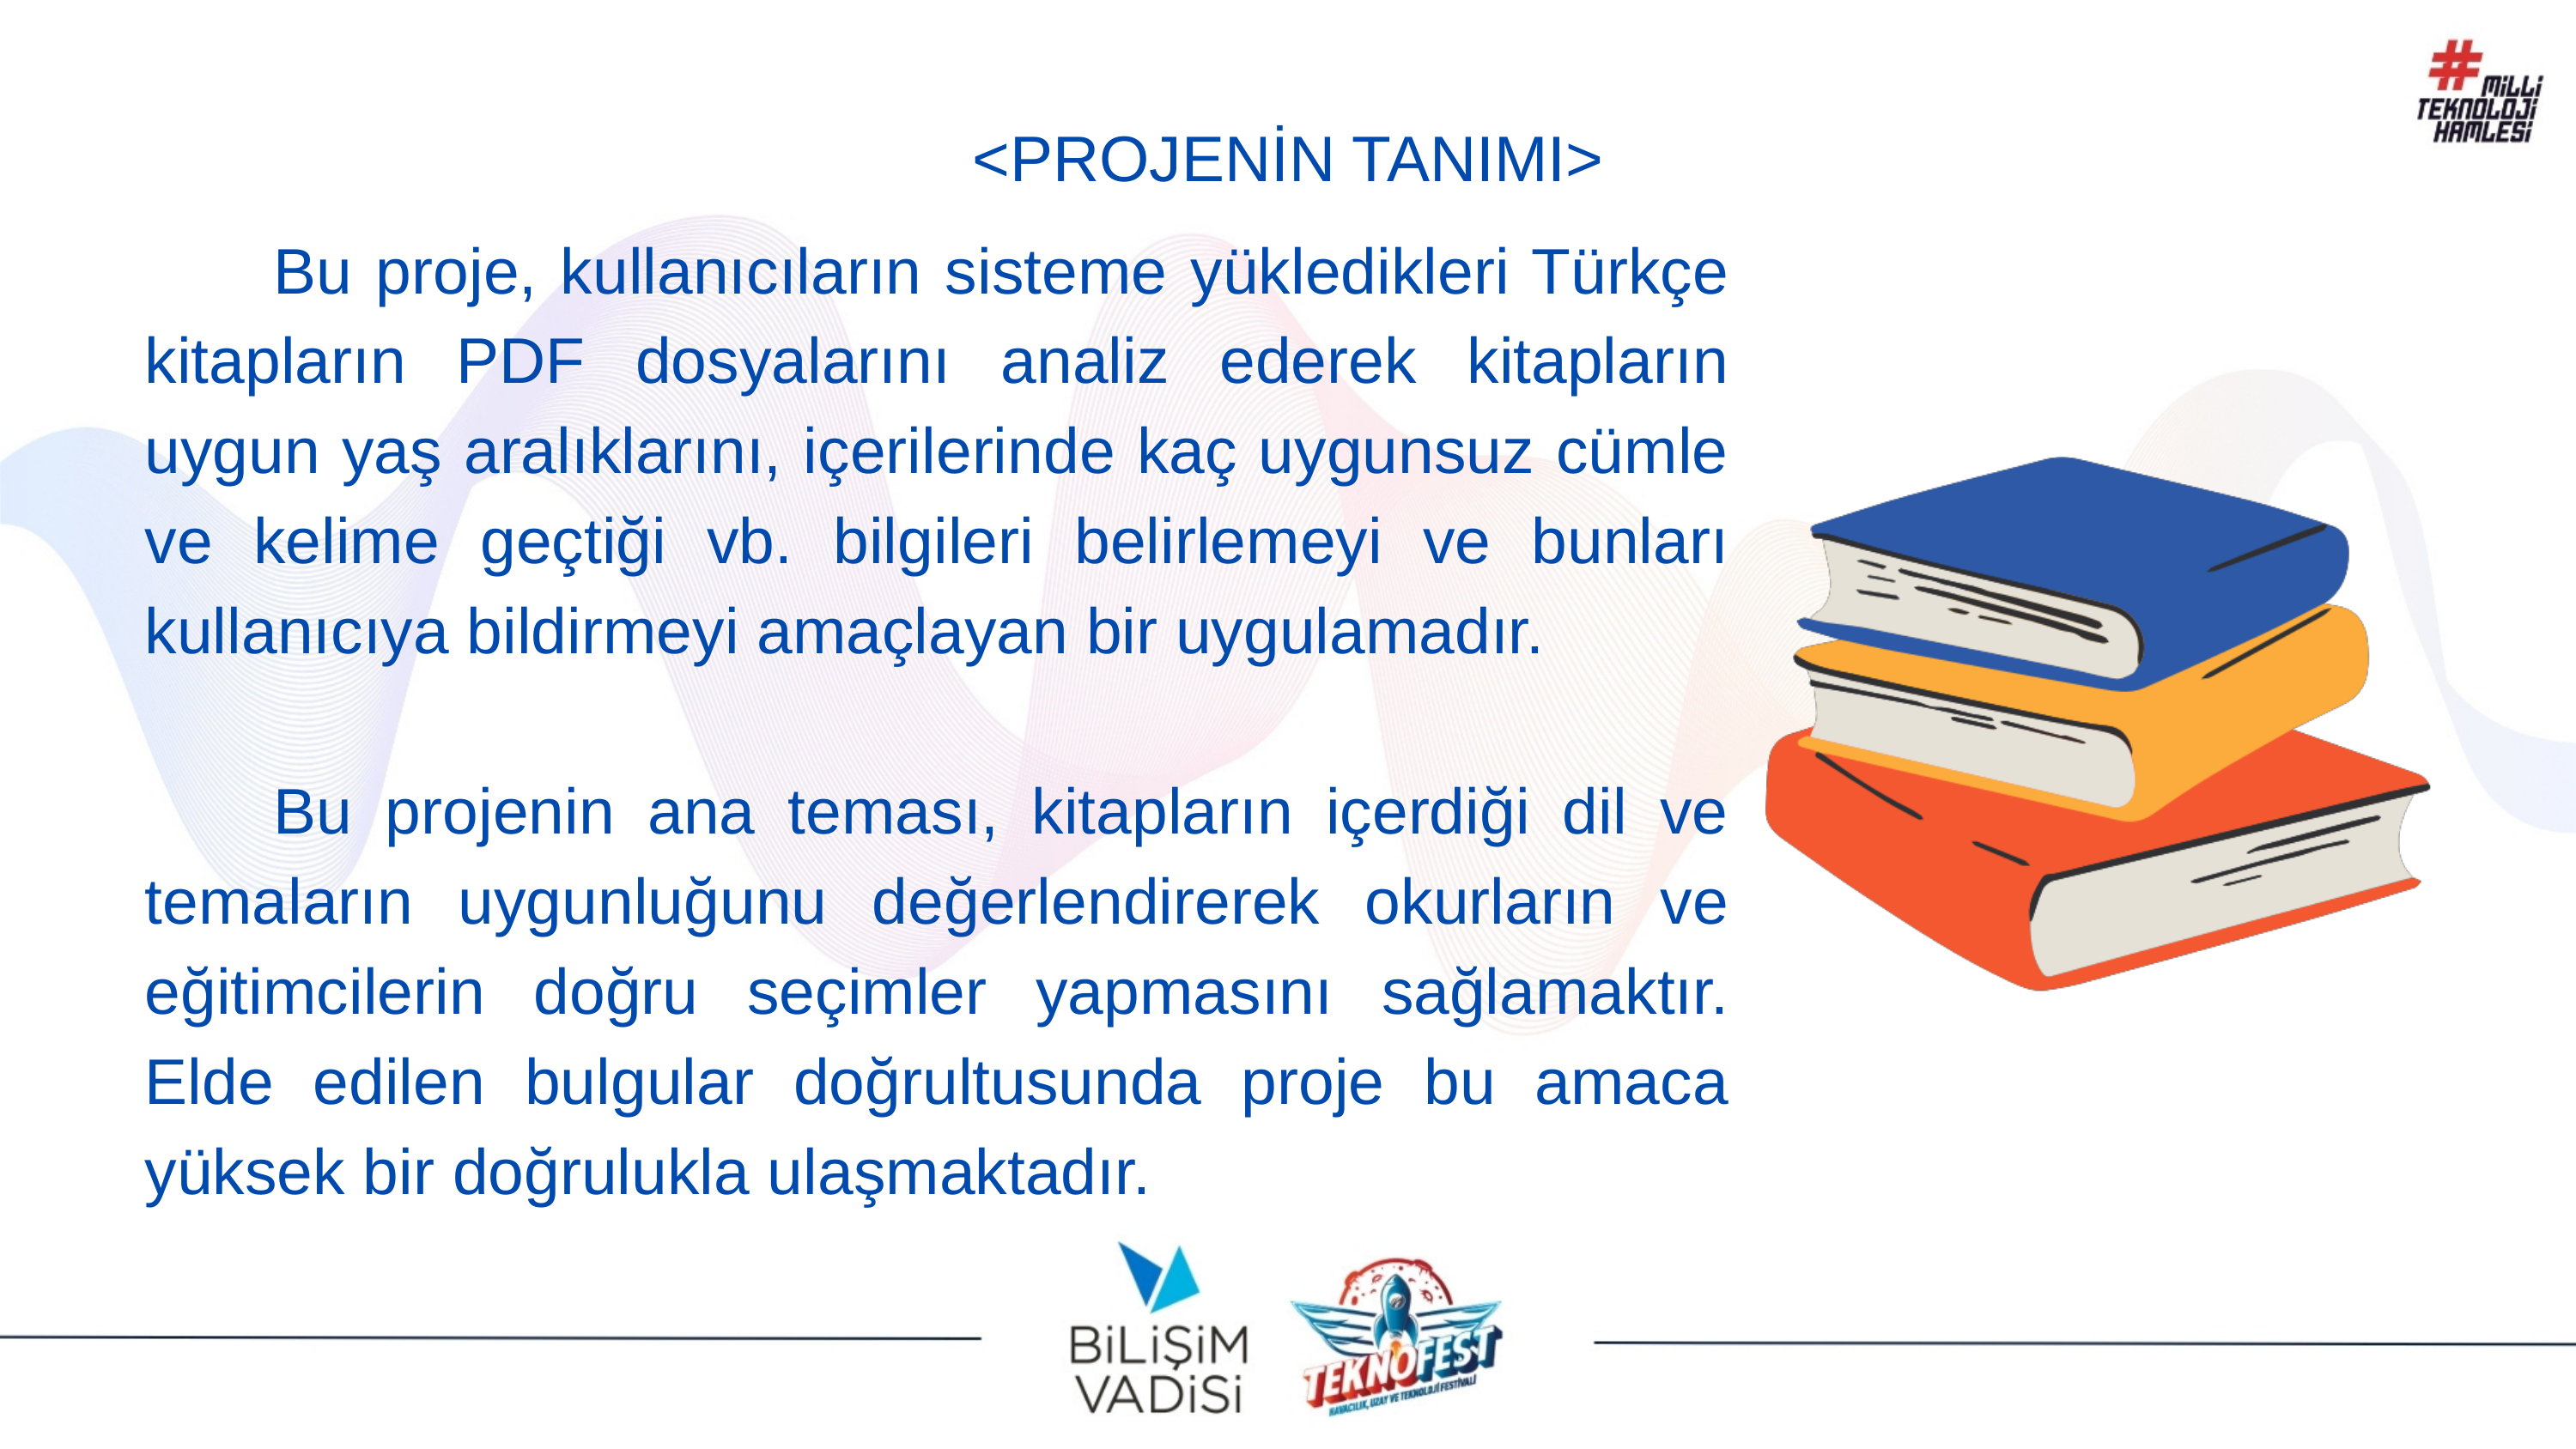

<PROJENİN TANIMI>
	Bu proje, kullanıcıların sisteme yükledikleri Türkçe kitapların PDF dosyalarını analiz ederek kitapların uygun yaş aralıklarını, içerilerinde kaç uygunsuz cümle ve kelime geçtiği vb. bilgileri belirlemeyi ve bunları kullanıcıya bildirmeyi amaçlayan bir uygulamadır.

	Bu projenin ana teması, kitapların içerdiği dil ve temaların uygunluğunu değerlendirerek okurların ve eğitimcilerin doğru seçimler yapmasını sağlamaktır. Elde edilen bulgular doğrultusunda proje bu amaca yüksek bir doğrulukla ulaşmaktadır.